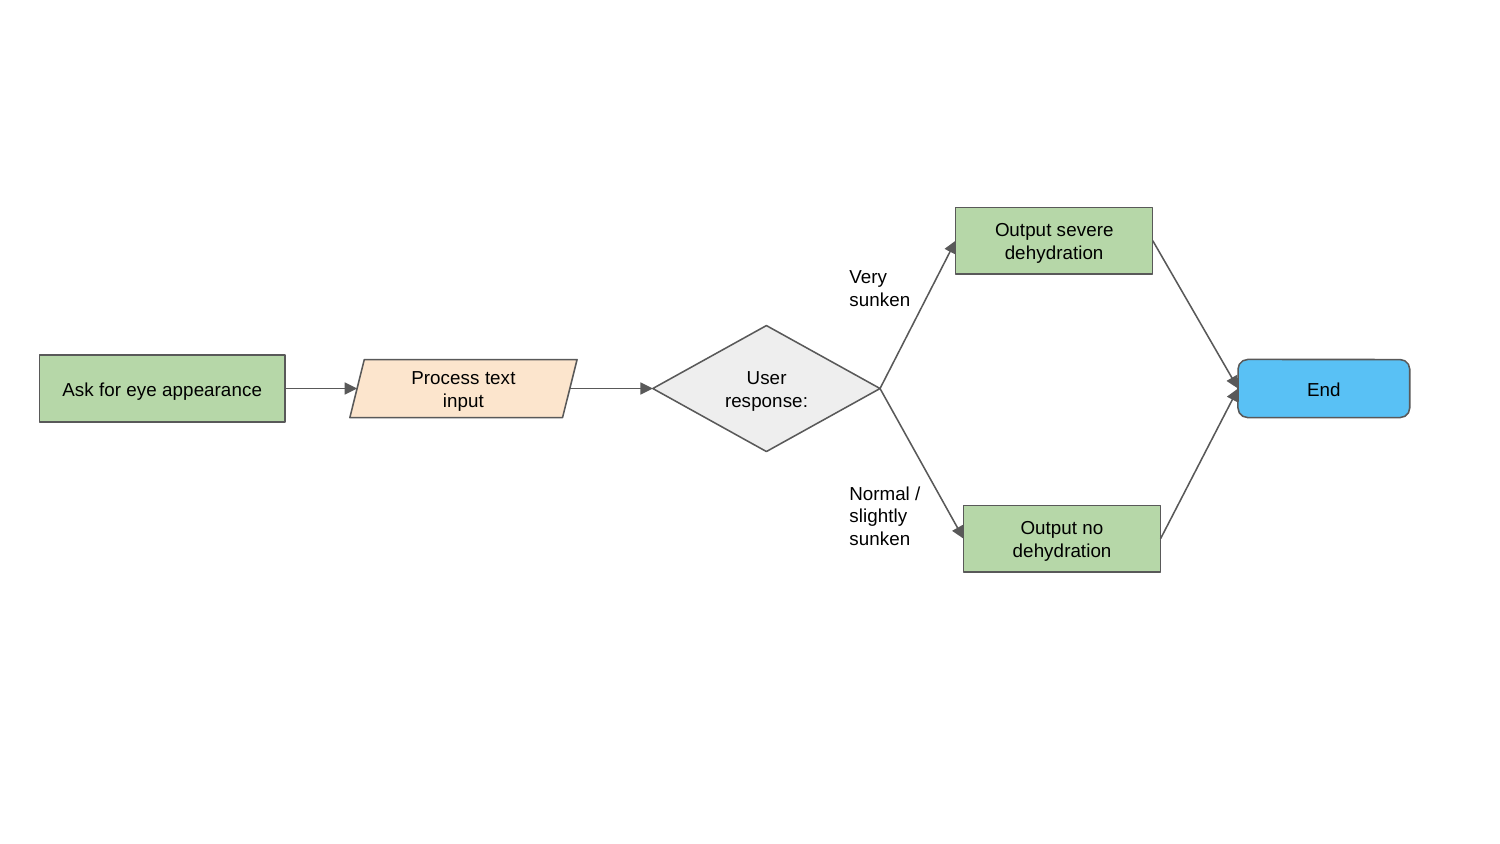

Output severe dehydration
Very sunken
User response:
Ask for eye appearance
Process text input
End
Normal / slightly sunken
Output no dehydration